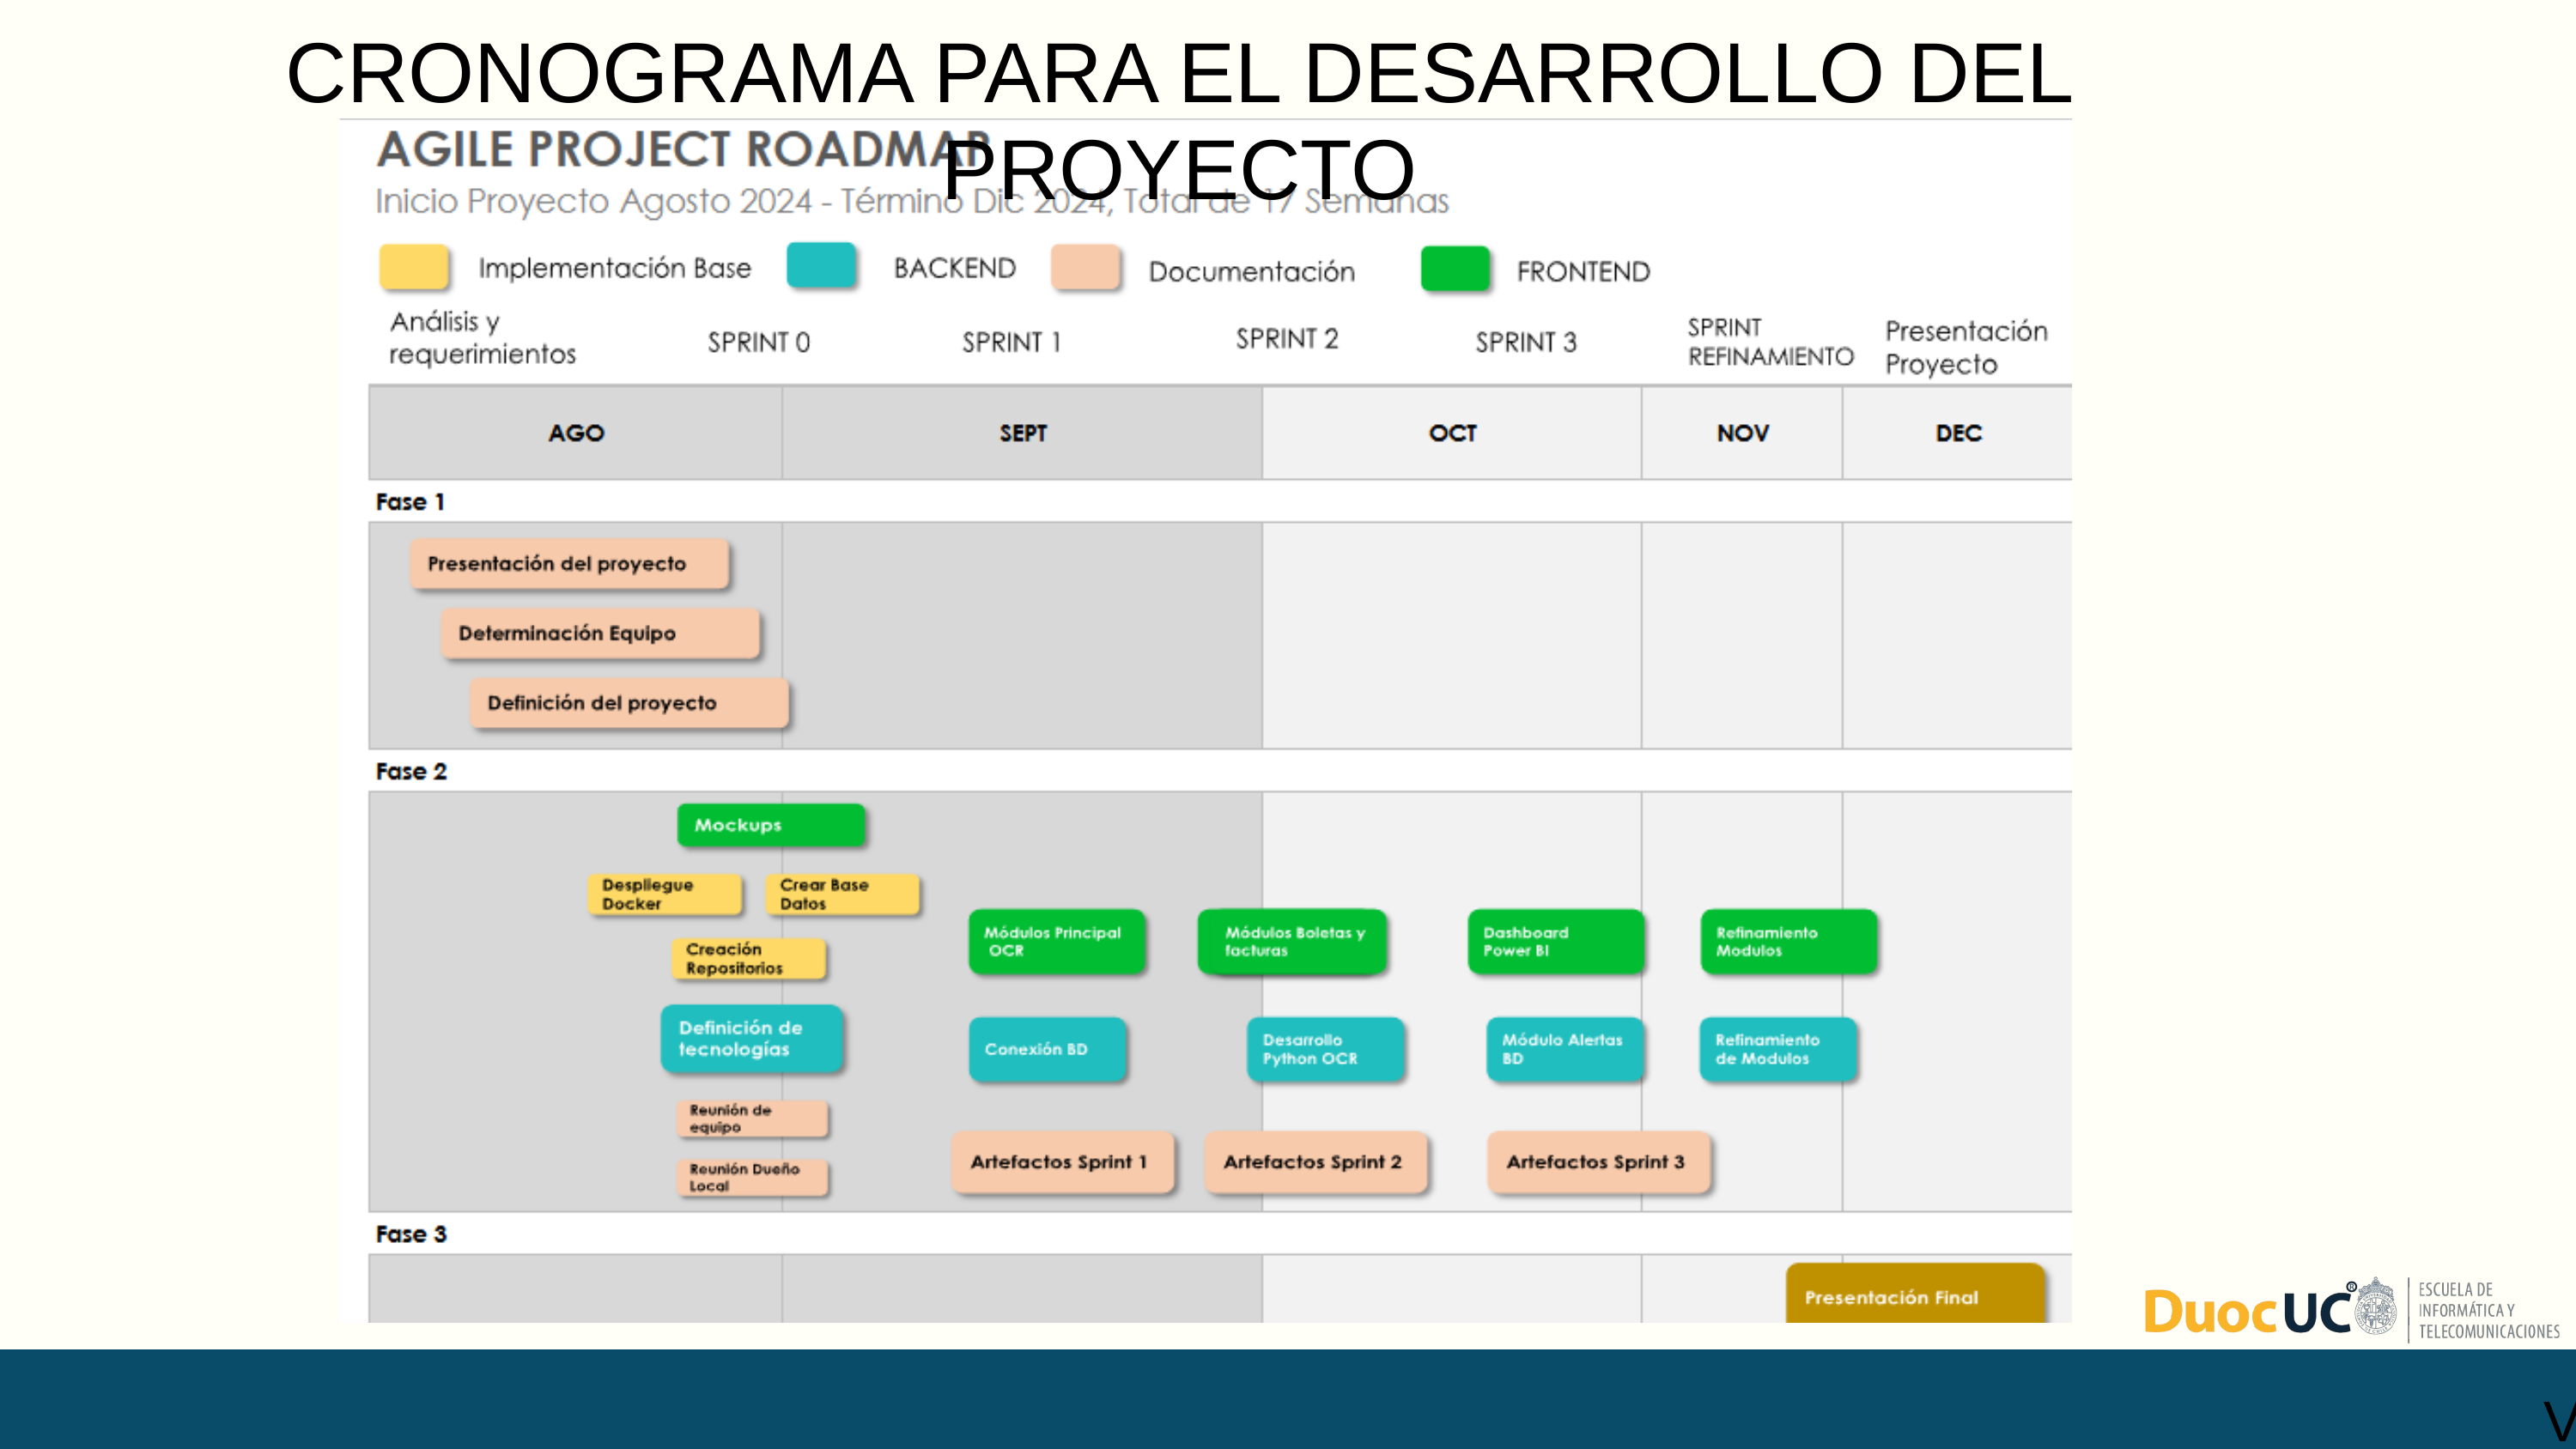

CRONOGRAMA PARA EL DESARROLLO DEL PROYECTO

V